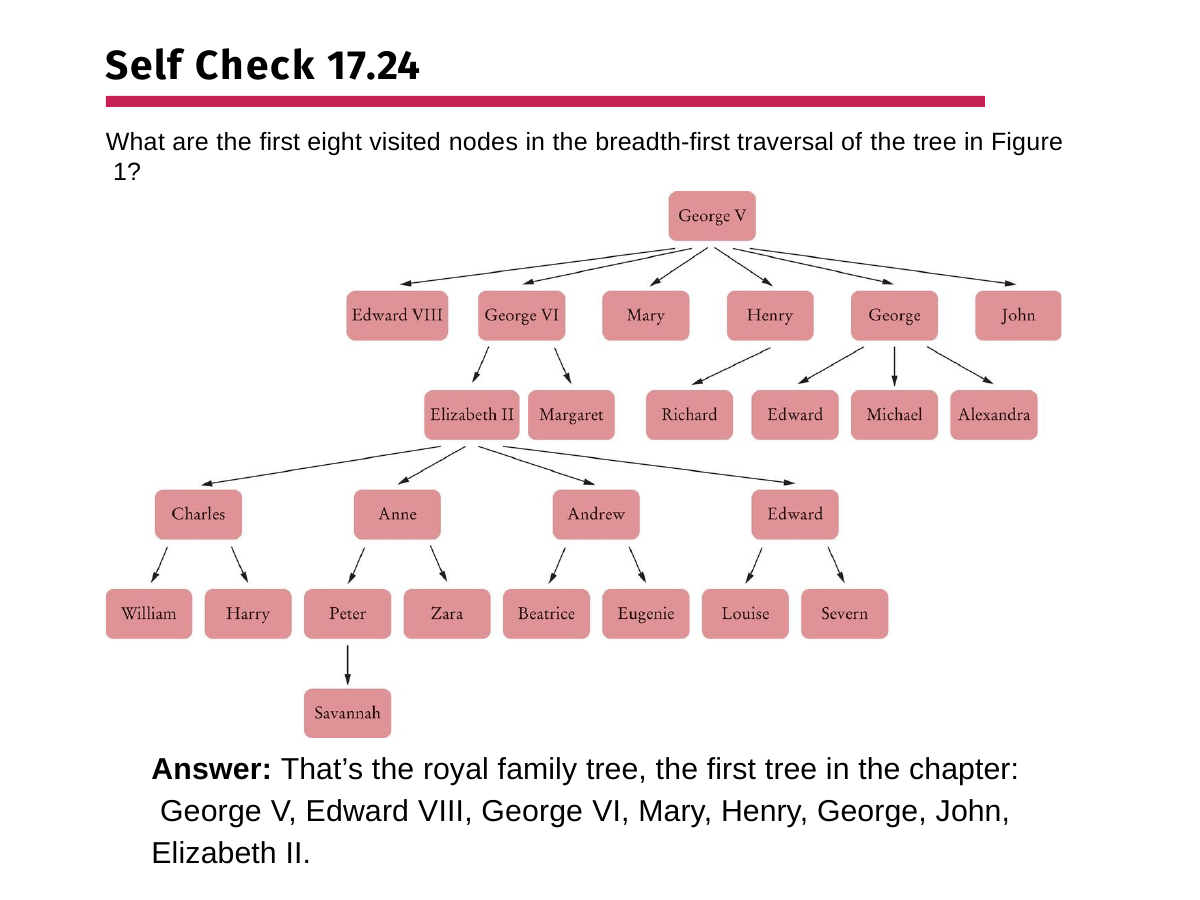

# Self Check 17.24

What are the first eight visited nodes in the breadth-first traversal of the tree in Figure  1?

Answer: That’s the royal family tree, the first tree in the chapter:  George V, Edward VIII, George VI, Mary, Henry, George, John, Elizabeth II.